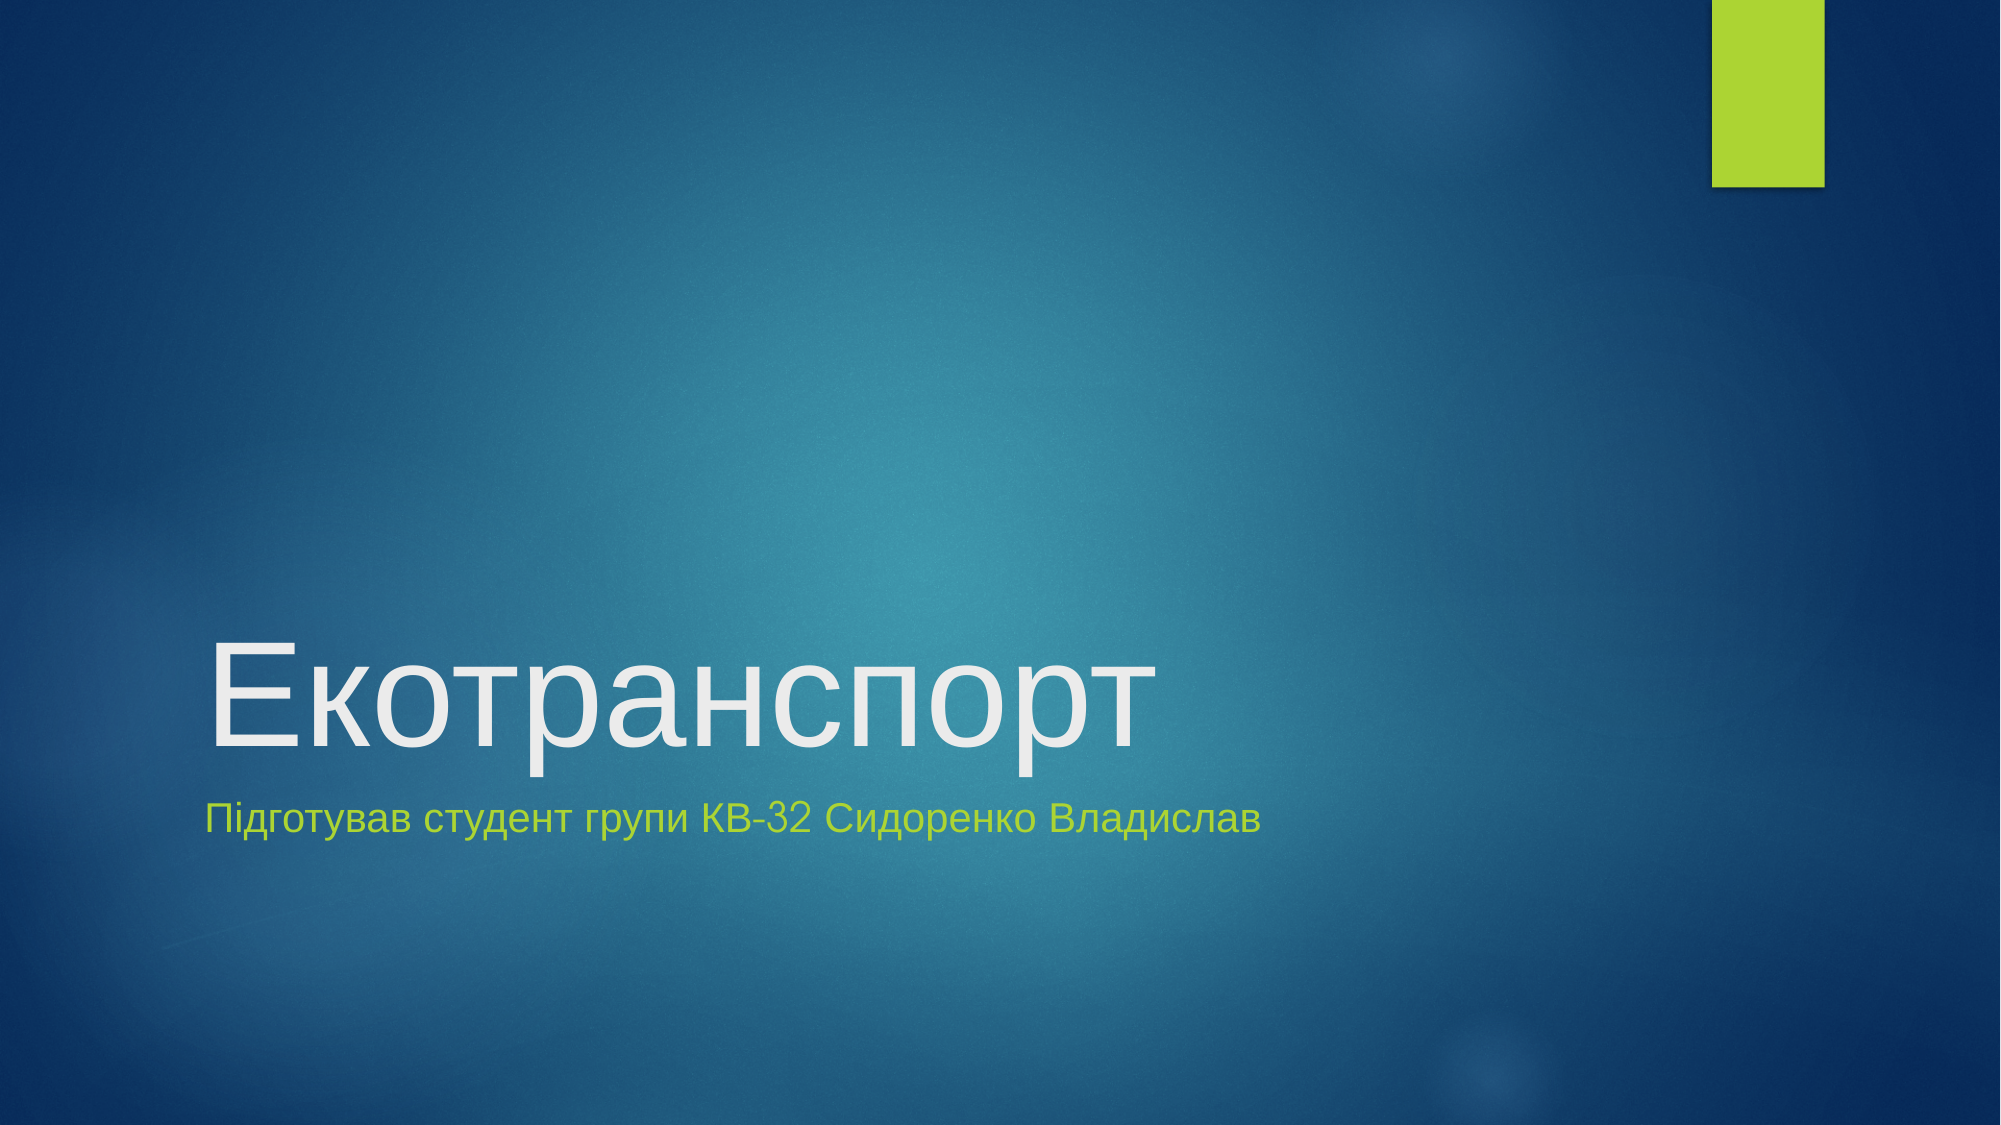

# Екотранспорт
Підготував студент групи КВ-32 Сидоренко Владислав